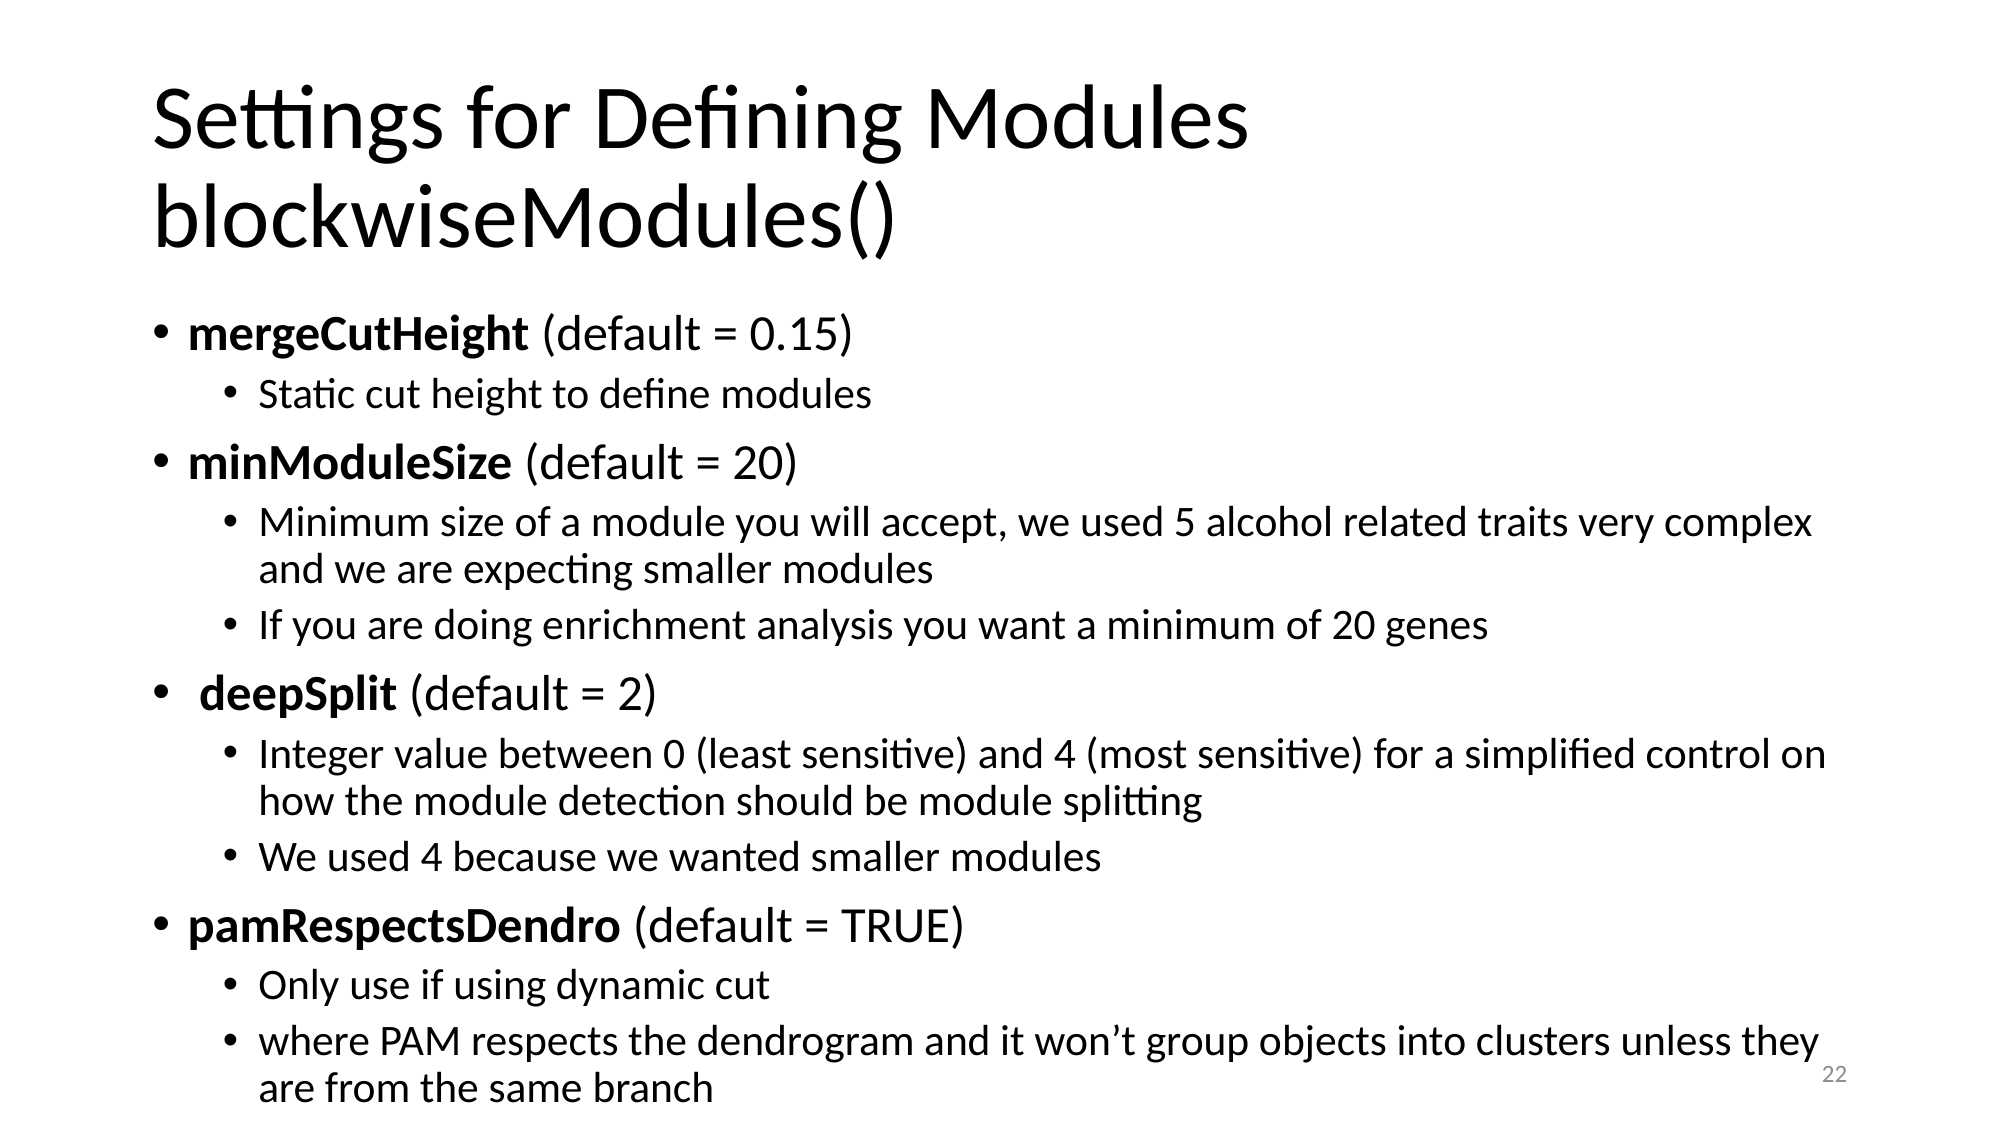

# Settings for Defining Modules blockwiseModules()
mergeCutHeight (default = 0.15)
Static cut height to define modules
minModuleSize (default = 20)
Minimum size of a module you will accept, we used 5 alcohol related traits very complex and we are expecting smaller modules
If you are doing enrichment analysis you want a minimum of 20 genes
 deepSplit (default = 2)
Integer value between 0 (least sensitive) and 4 (most sensitive) for a simplified control on how the module detection should be module splitting
We used 4 because we wanted smaller modules
pamRespectsDendro (default = TRUE)
Only use if using dynamic cut
where PAM respects the dendrogram and it won’t group objects into clusters unless they are from the same branch

22